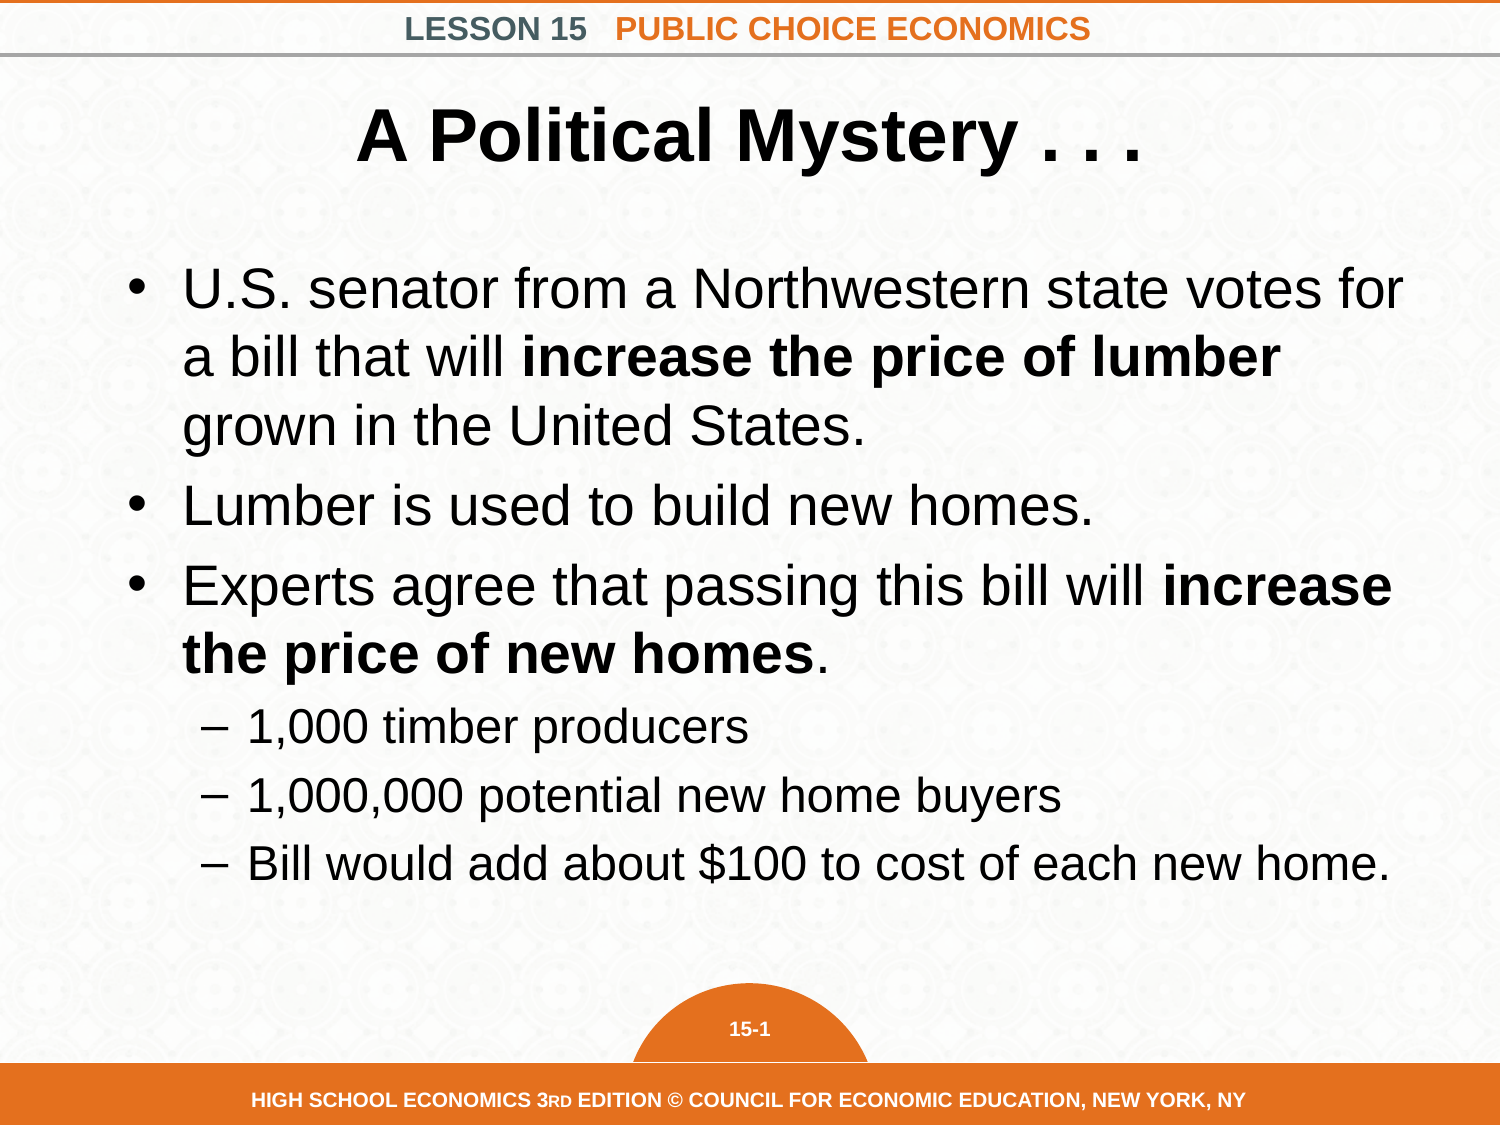

# A Political Mystery . . .
U.S. senator from a Northwestern state votes for a bill that will increase the price of lumber grown in the United States.
Lumber is used to build new homes.
Experts agree that passing this bill will increase the price of new homes.
1,000 timber producers
1,000,000 potential new home buyers
Bill would add about $100 to cost of each new home.